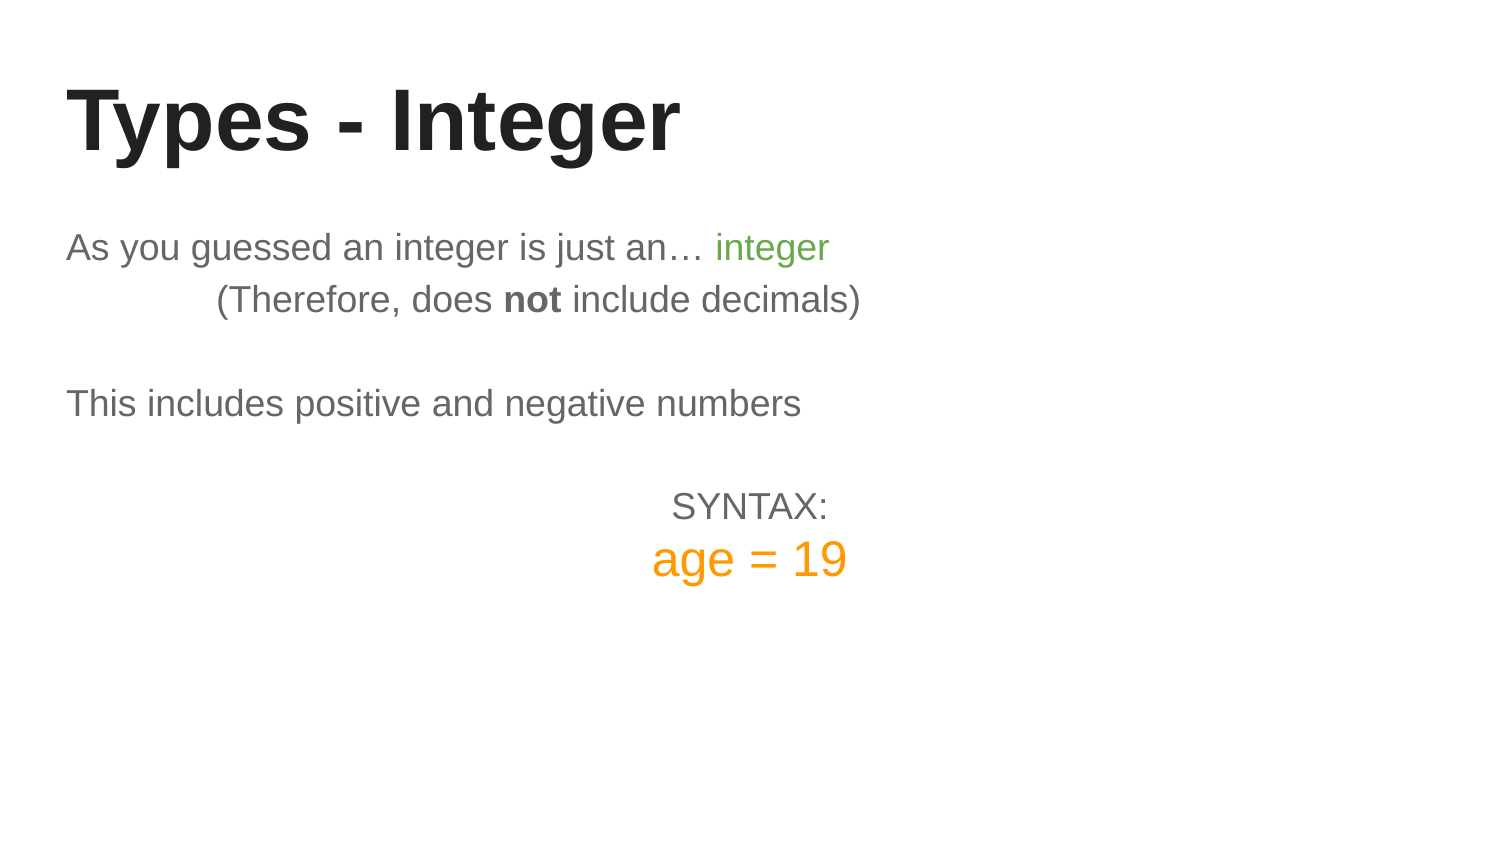

# Types - Integer
As you guessed an integer is just an… integer
	(Therefore, does not include decimals)

This includes positive and negative numbers

SYNTAX:
age = 19